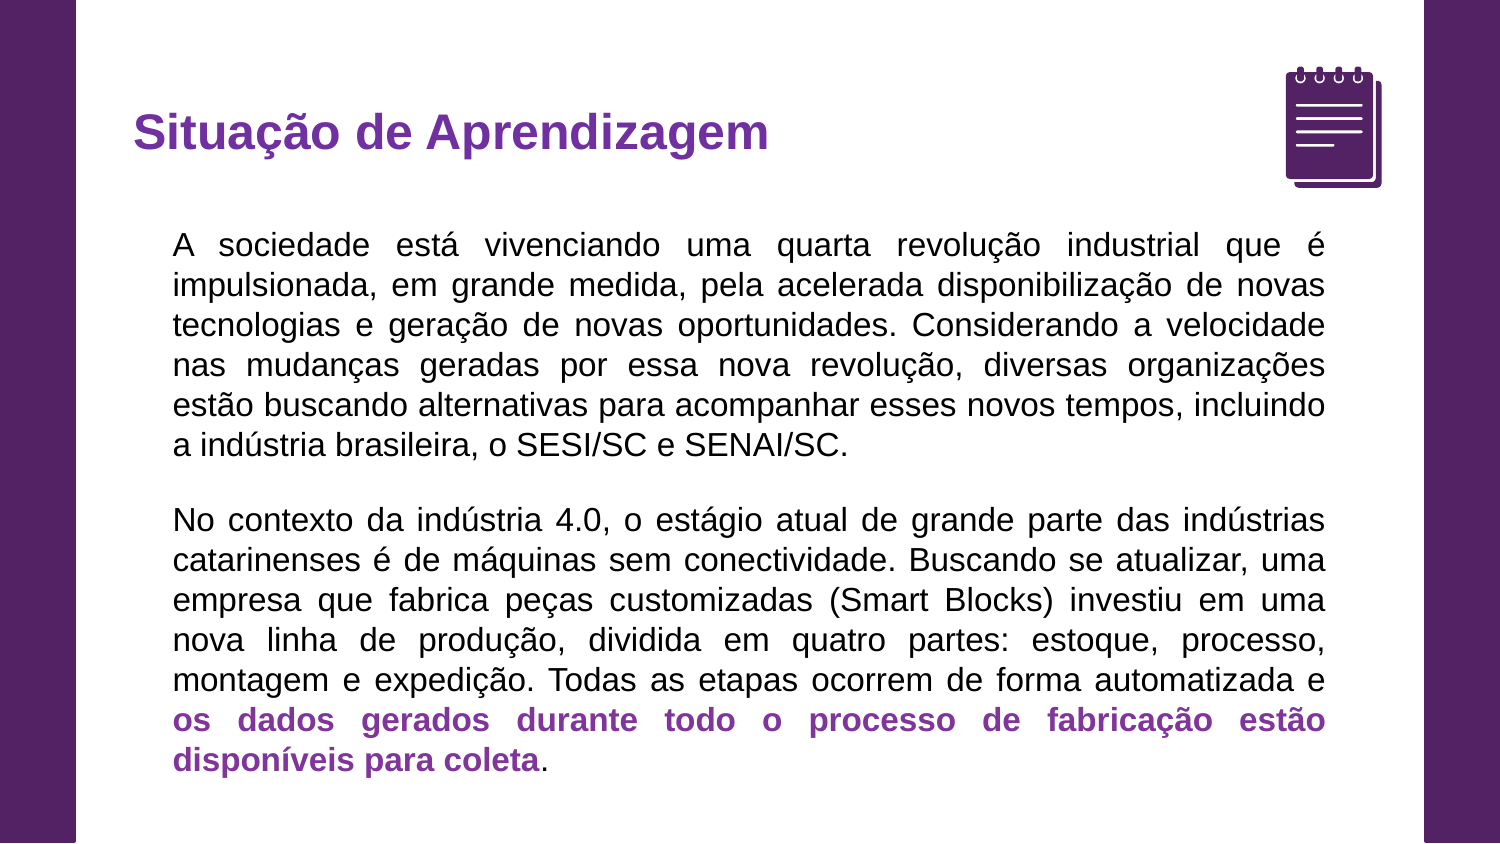

Situação de Aprendizagem

A sociedade está vivenciando uma quarta revolução industrial que é impulsionada, em grande medida, pela acelerada disponibilização de novas tecnologias e geração de novas oportunidades. Considerando a velocidade nas mudanças geradas por essa nova revolução, diversas organizações estão buscando alternativas para acompanhar esses novos tempos, incluindo a indústria brasileira, o SESI/SC e SENAI/SC.

No contexto da indústria 4.0, o estágio atual de grande parte das indústrias catarinenses é de máquinas sem conectividade. Buscando se atualizar, uma empresa que fabrica peças customizadas (Smart Blocks) investiu em uma nova linha de produção, dividida em quatro partes: estoque, processo, montagem e expedição. Todas as etapas ocorrem de forma automatizada e os dados gerados durante todo o processo de fabricação estão disponíveis para coleta.